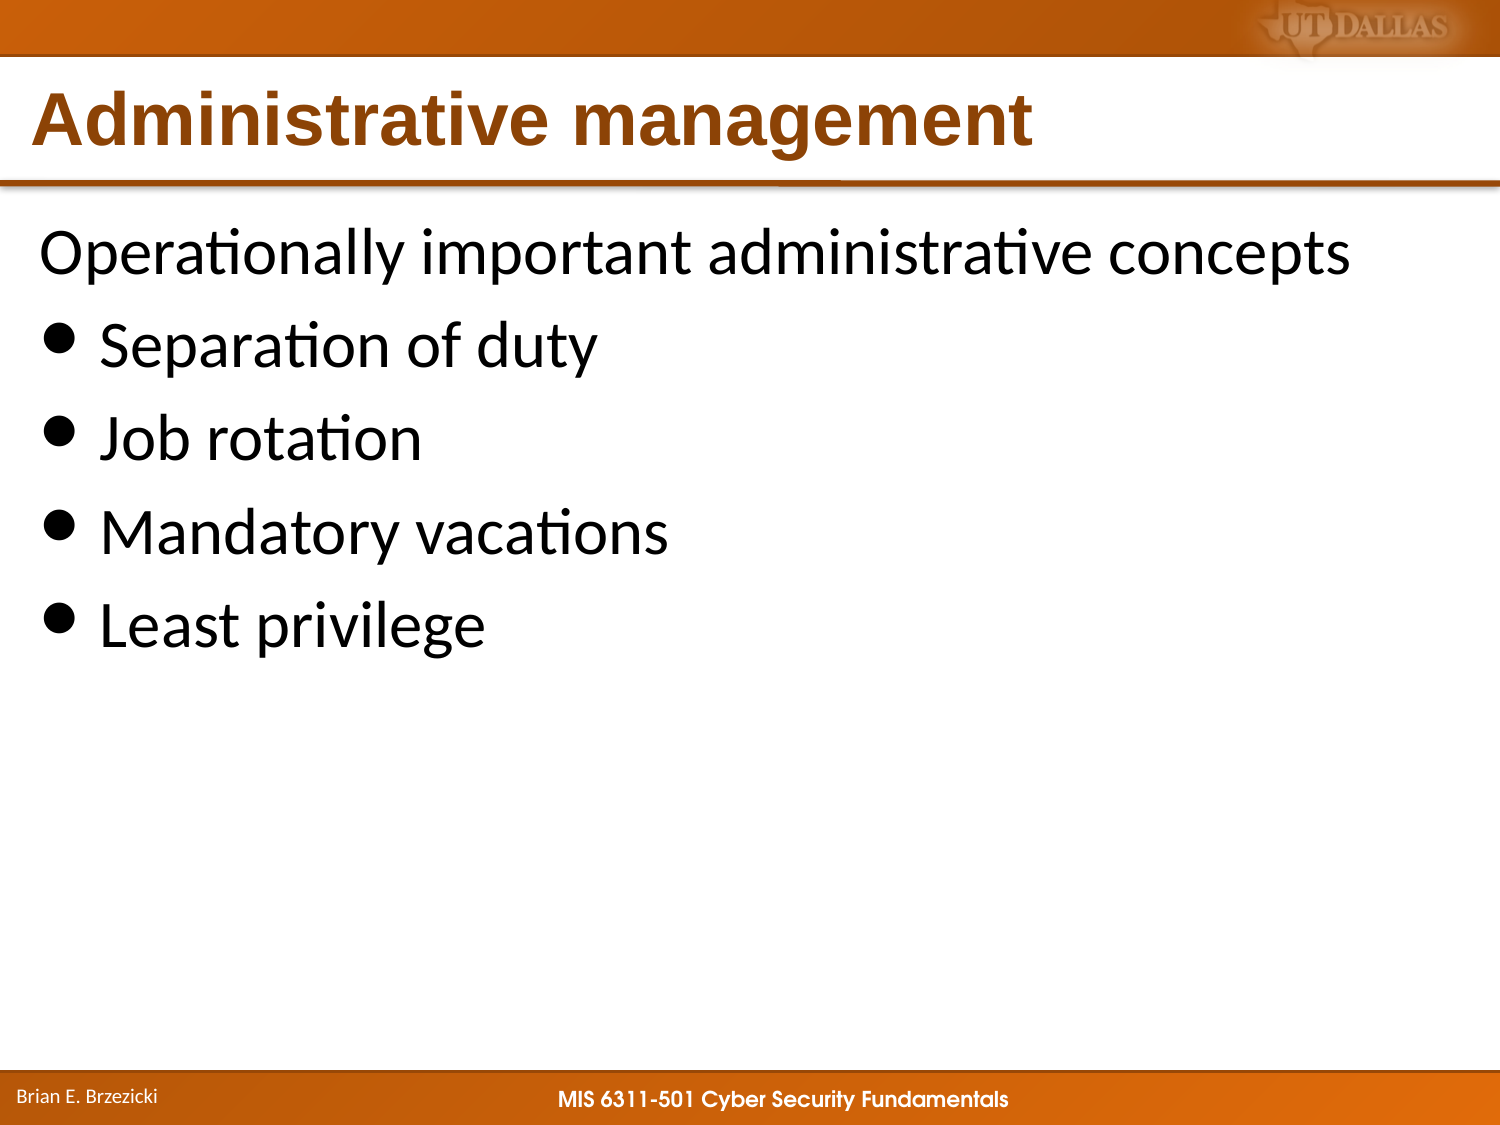

# Administrative management
Operationally important administrative concepts
Separation of duty
Job rotation
Mandatory vacations
Least privilege
Brian E. Brzezicki